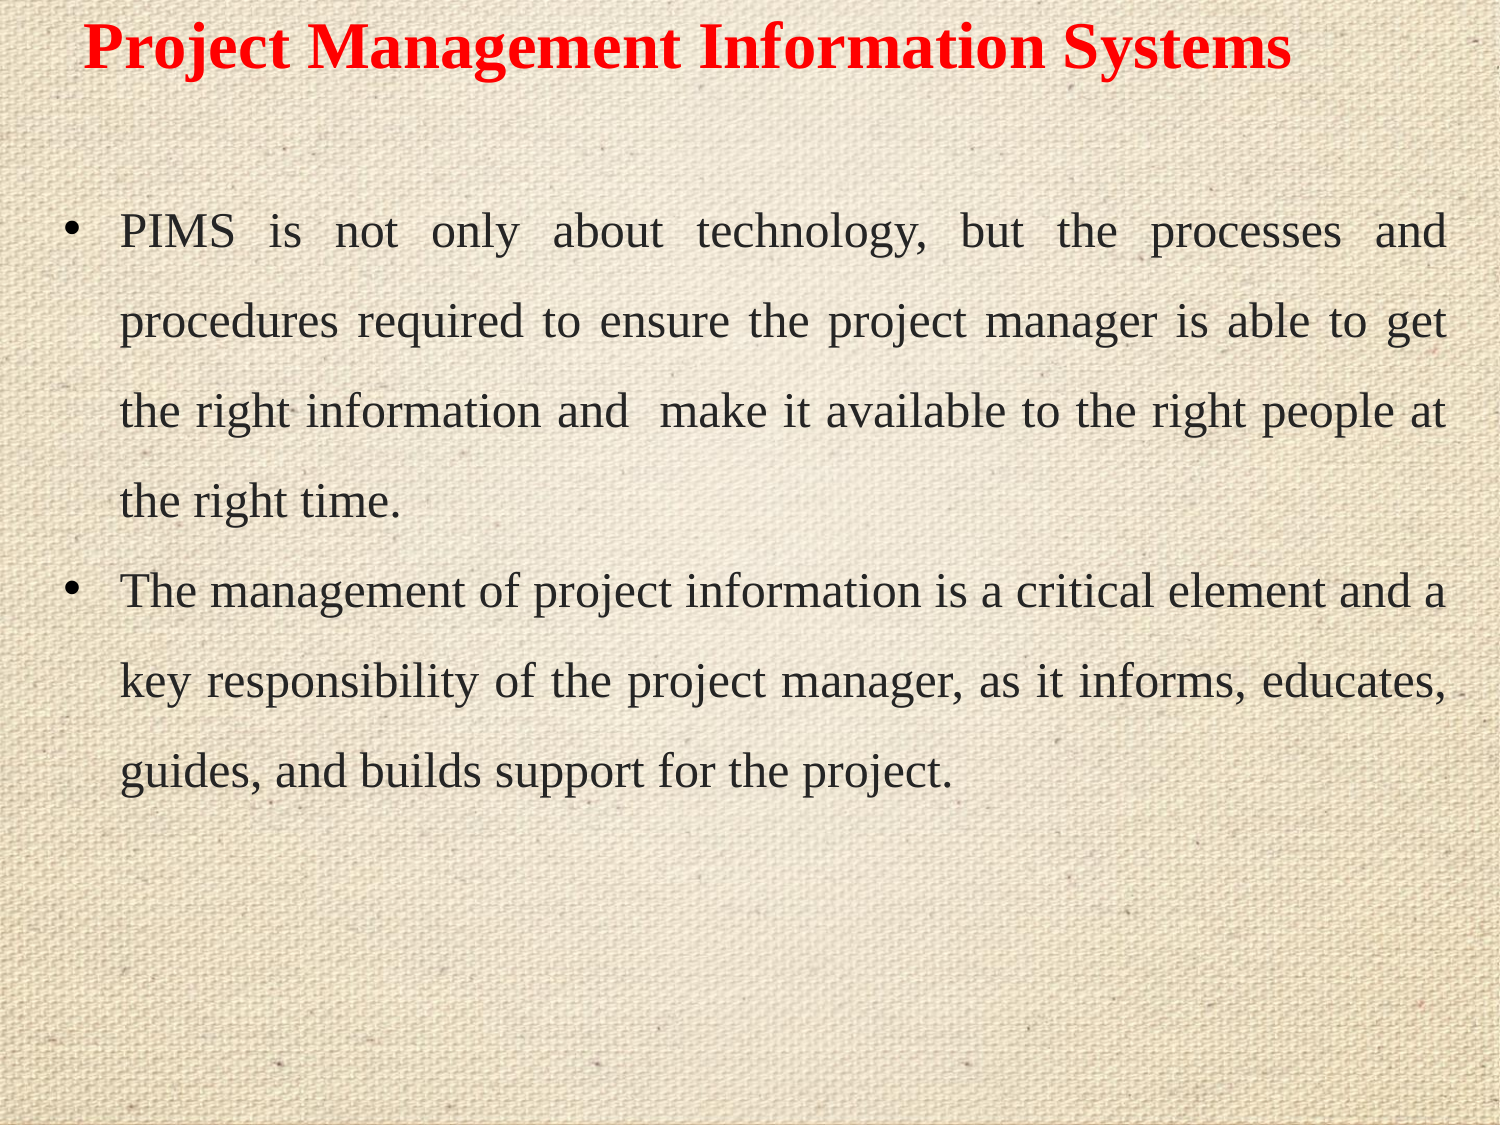

# Project Management Information Systems
PIMS is not only about technology, but the processes and procedures required to ensure the project manager is able to get the right information and  make it available to the right people at the right time.
The management of project information is a critical element and a key responsibility of the project manager, as it informs, educates, guides, and builds support for the project.